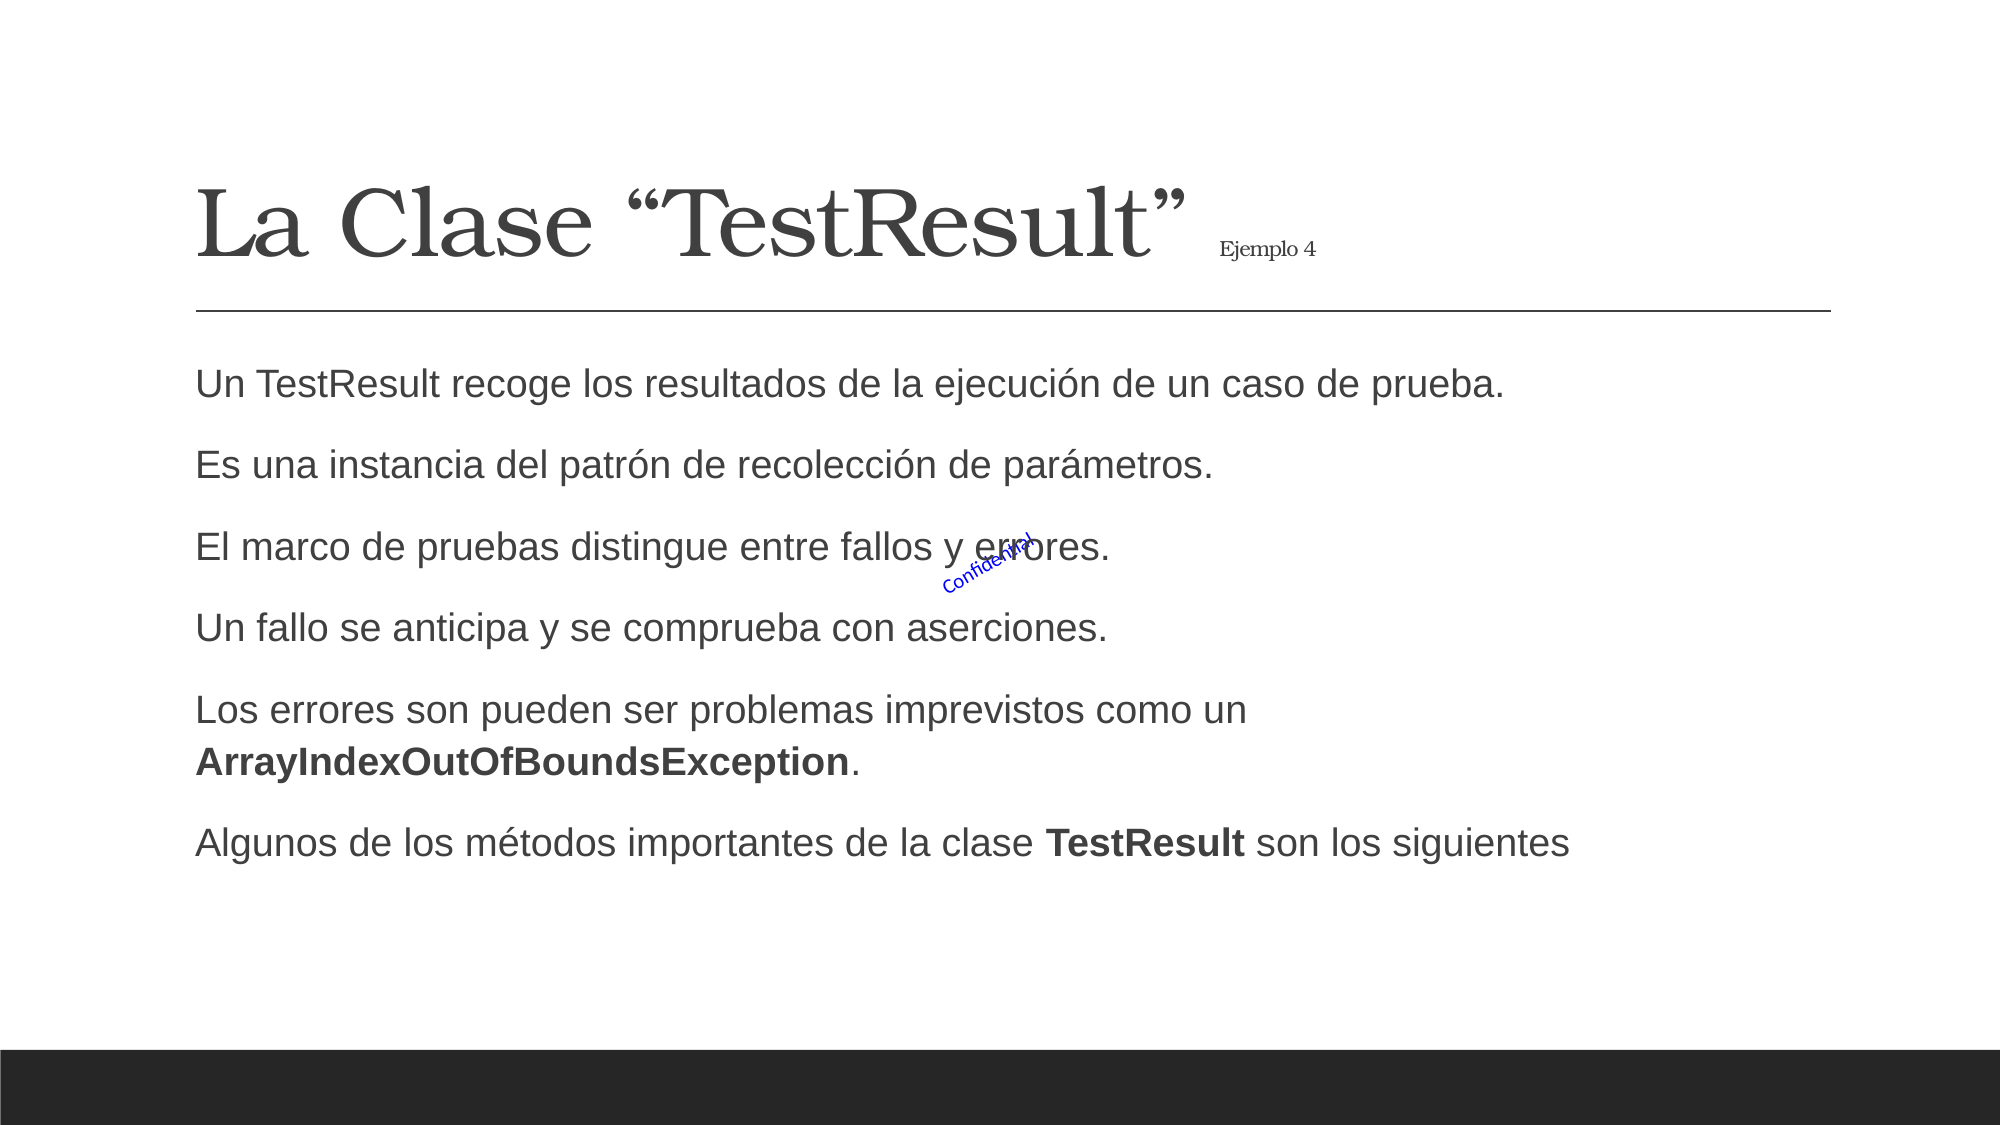

# La Clase “TestResult” Ejemplo 4
Un TestResult recoge los resultados de la ejecución de un caso de prueba.
Es una instancia del patrón de recolección de parámetros.
El marco de pruebas distingue entre fallos y errores.
Un fallo se anticipa y se comprueba con aserciones.
Los errores son pueden ser problemas imprevistos como un ArrayIndexOutOfBoundsException.
Algunos de los métodos importantes de la clase TestResult son los siguientes